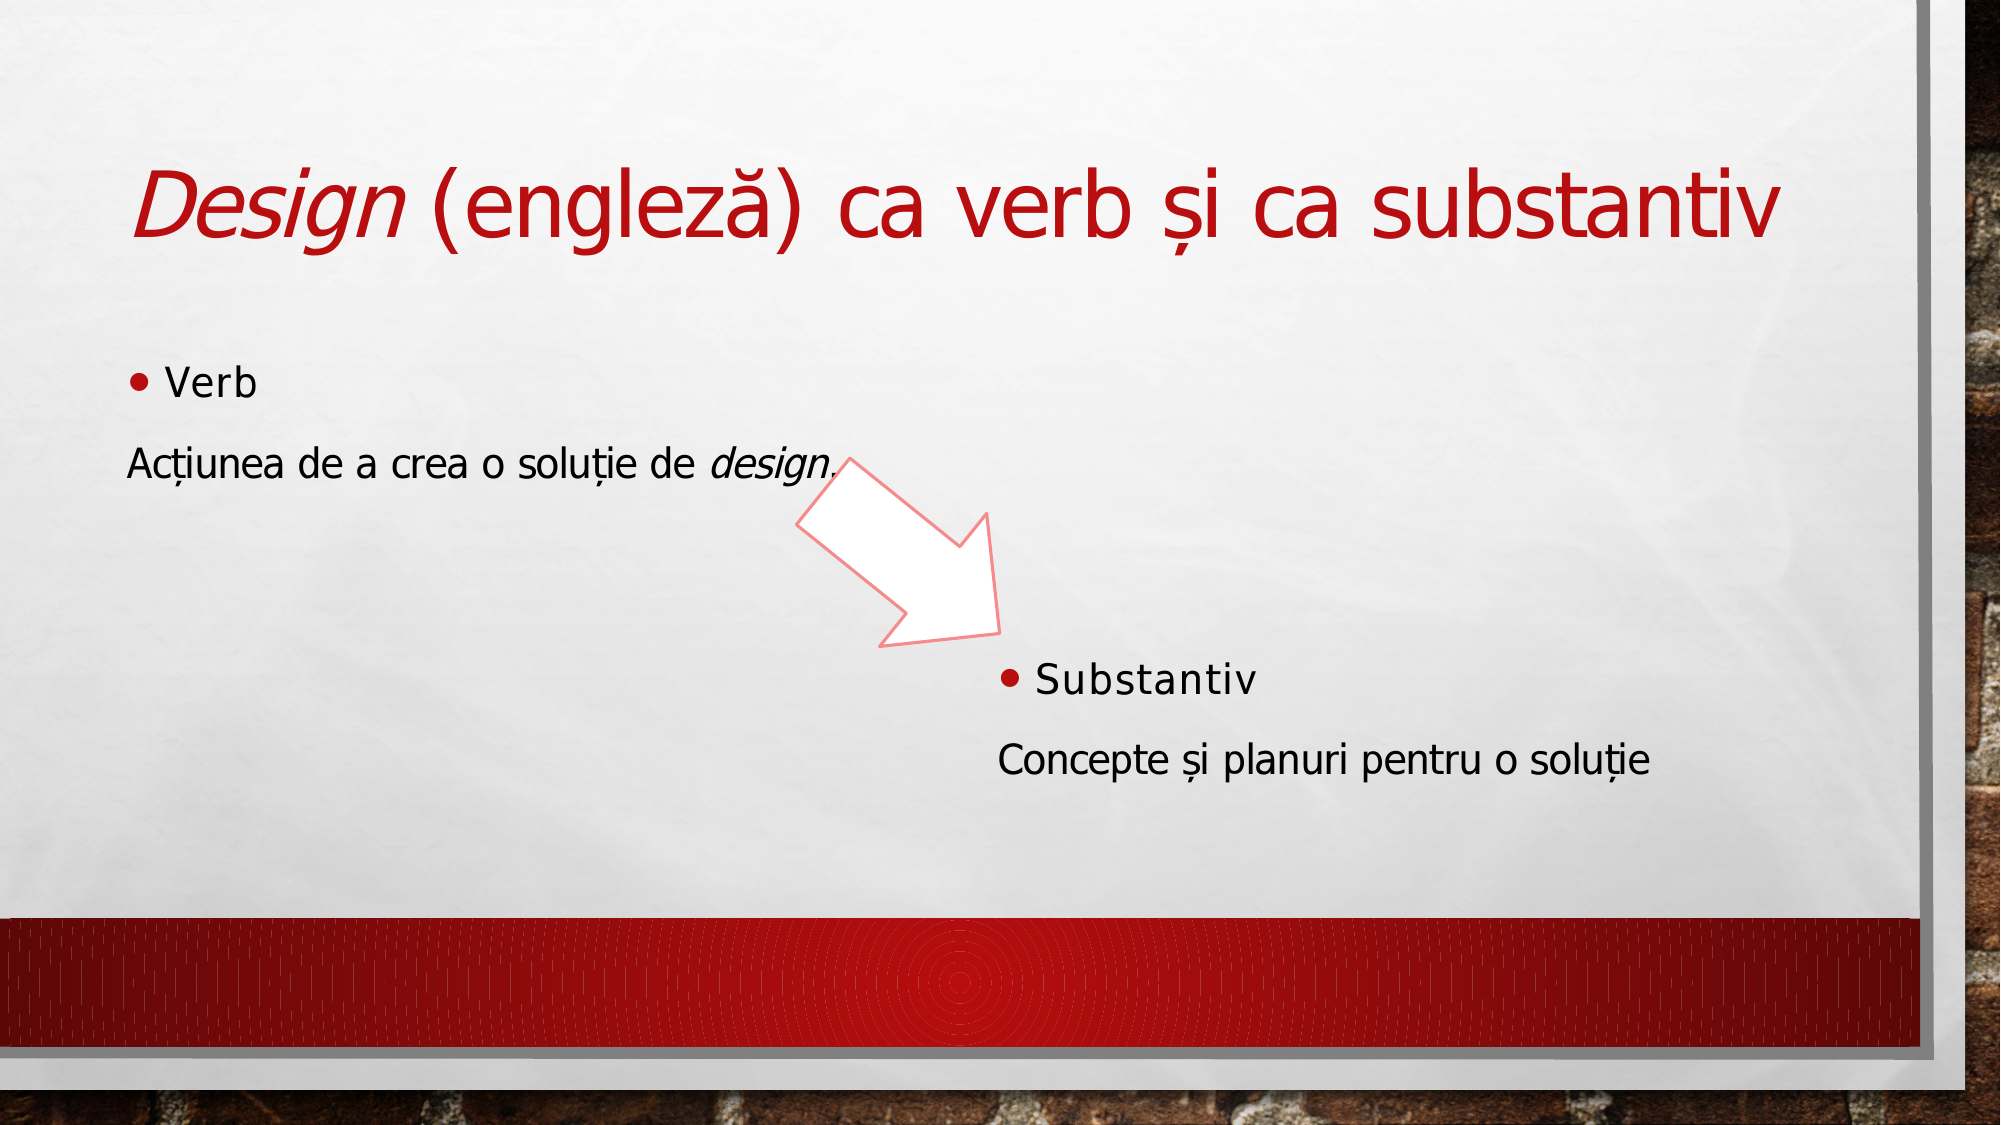

# Design (engleză) ca verb și ca substantiv
Verb
Acțiunea de a crea o soluție de design.

Substantiv
Concepte și planuri pentru o soluție